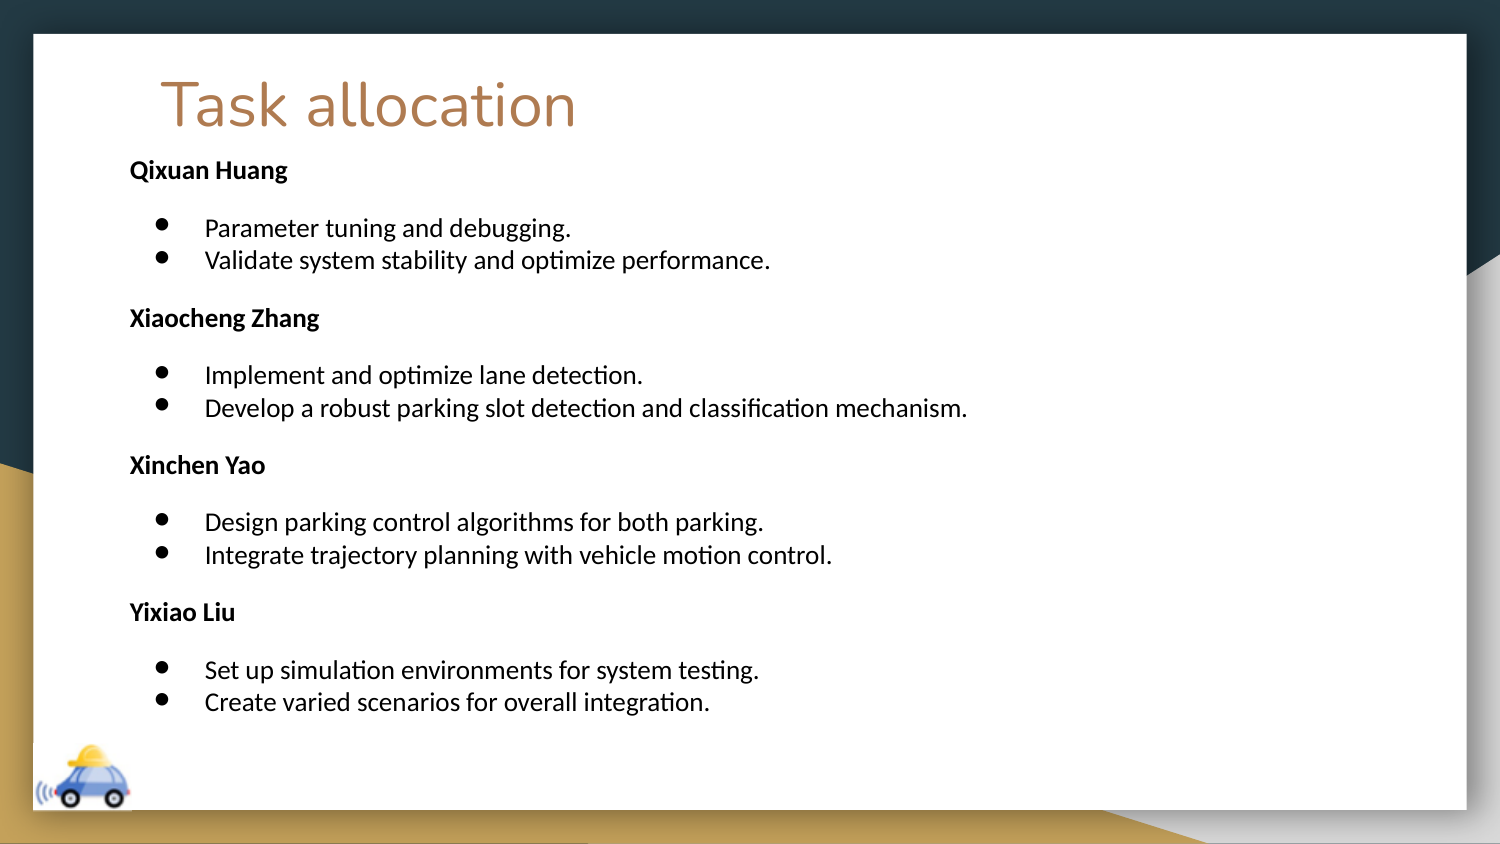

# Task allocation

Qixuan Huang
Parameter tuning and debugging.
Validate system stability and optimize performance.
Xiaocheng Zhang
Implement and optimize lane detection.
Develop a robust parking slot detection and classification mechanism.
Xinchen Yao
Design parking control algorithms for both parking.
Integrate trajectory planning with vehicle motion control.
Yixiao Liu
Set up simulation environments for system testing.
Create varied scenarios for overall integration.